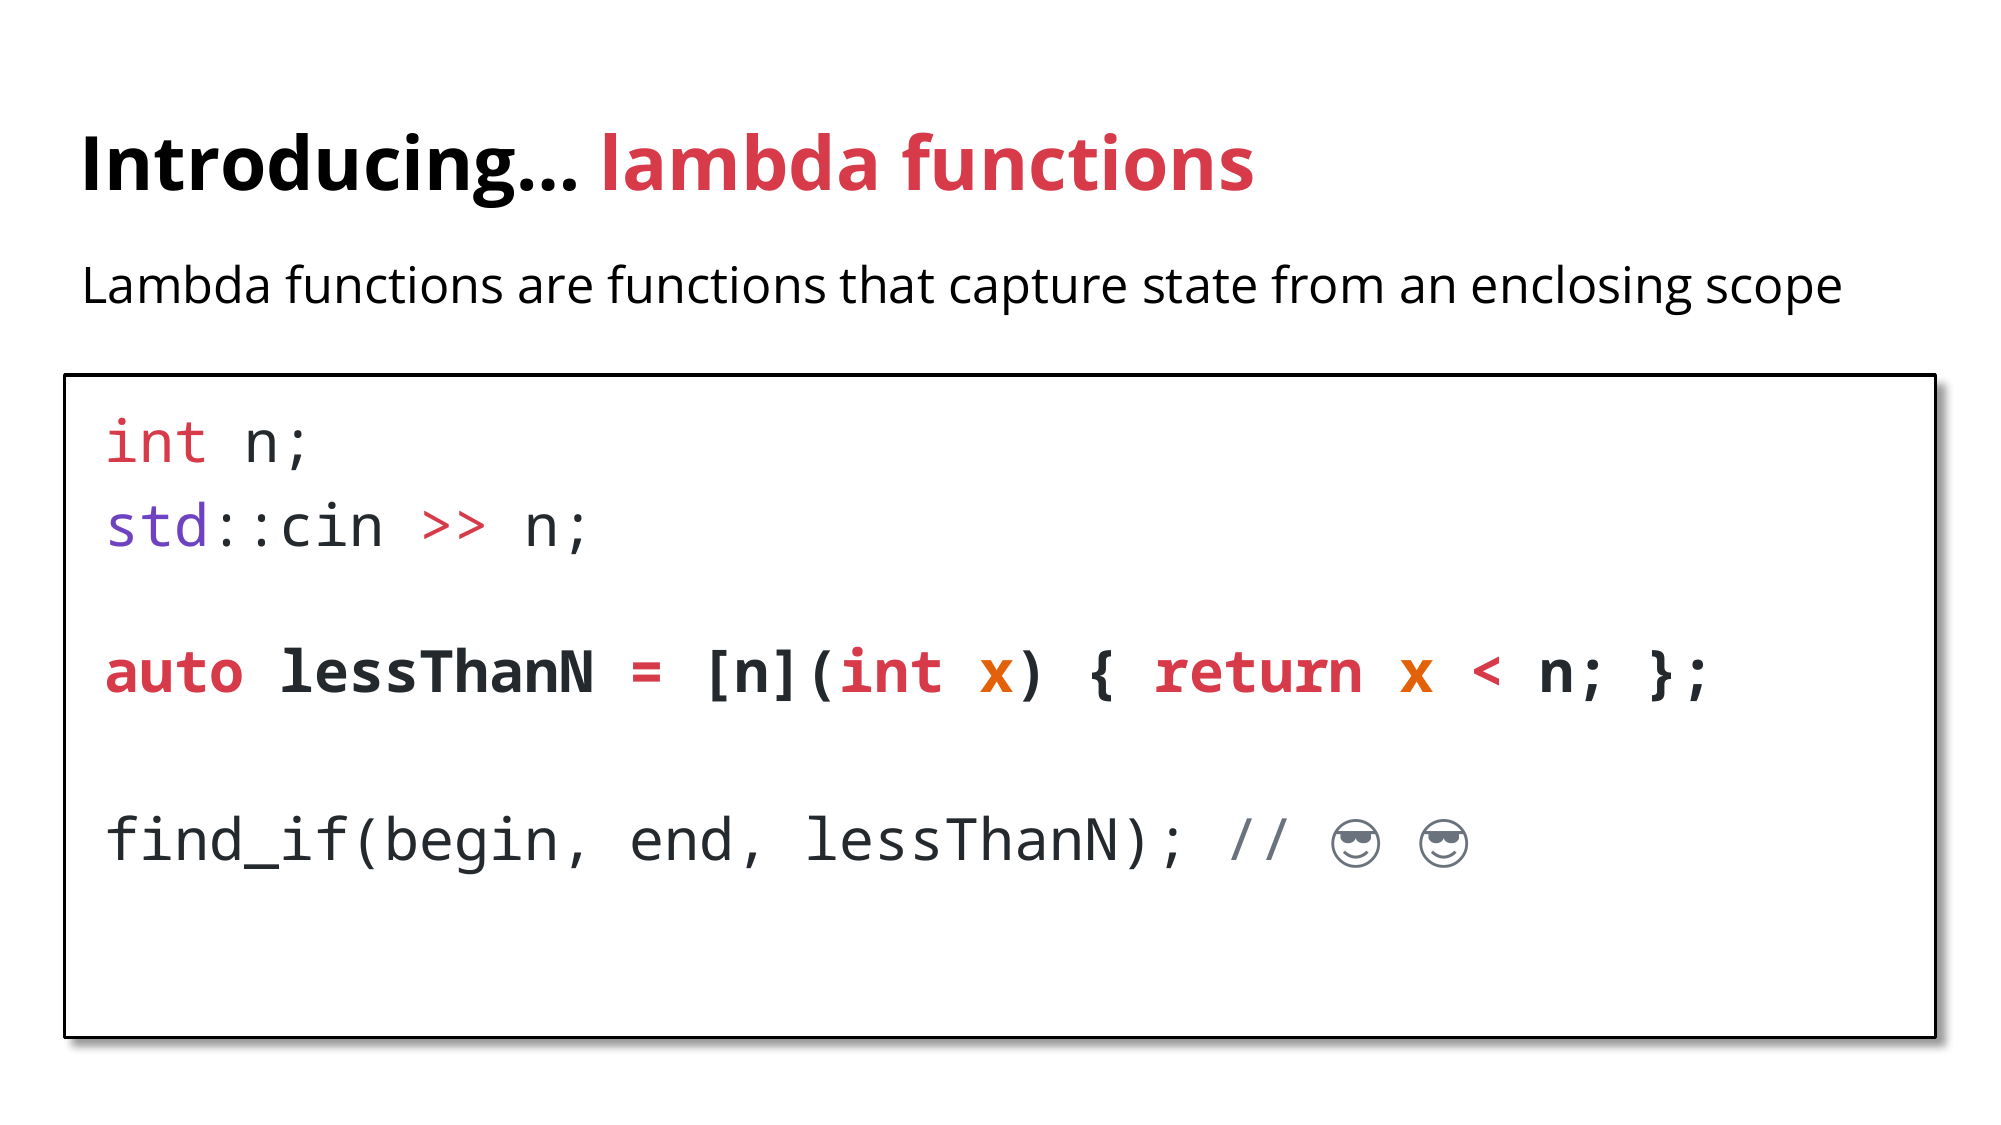

# Introducing… lambda functions
Lambda functions are functions that capture state from an enclosing scope
int n;
std::cin >> n;
auto lessThanN = [n](int x) { return x < n; };

find_if(begin, end, lessThanN); // 😎 😎